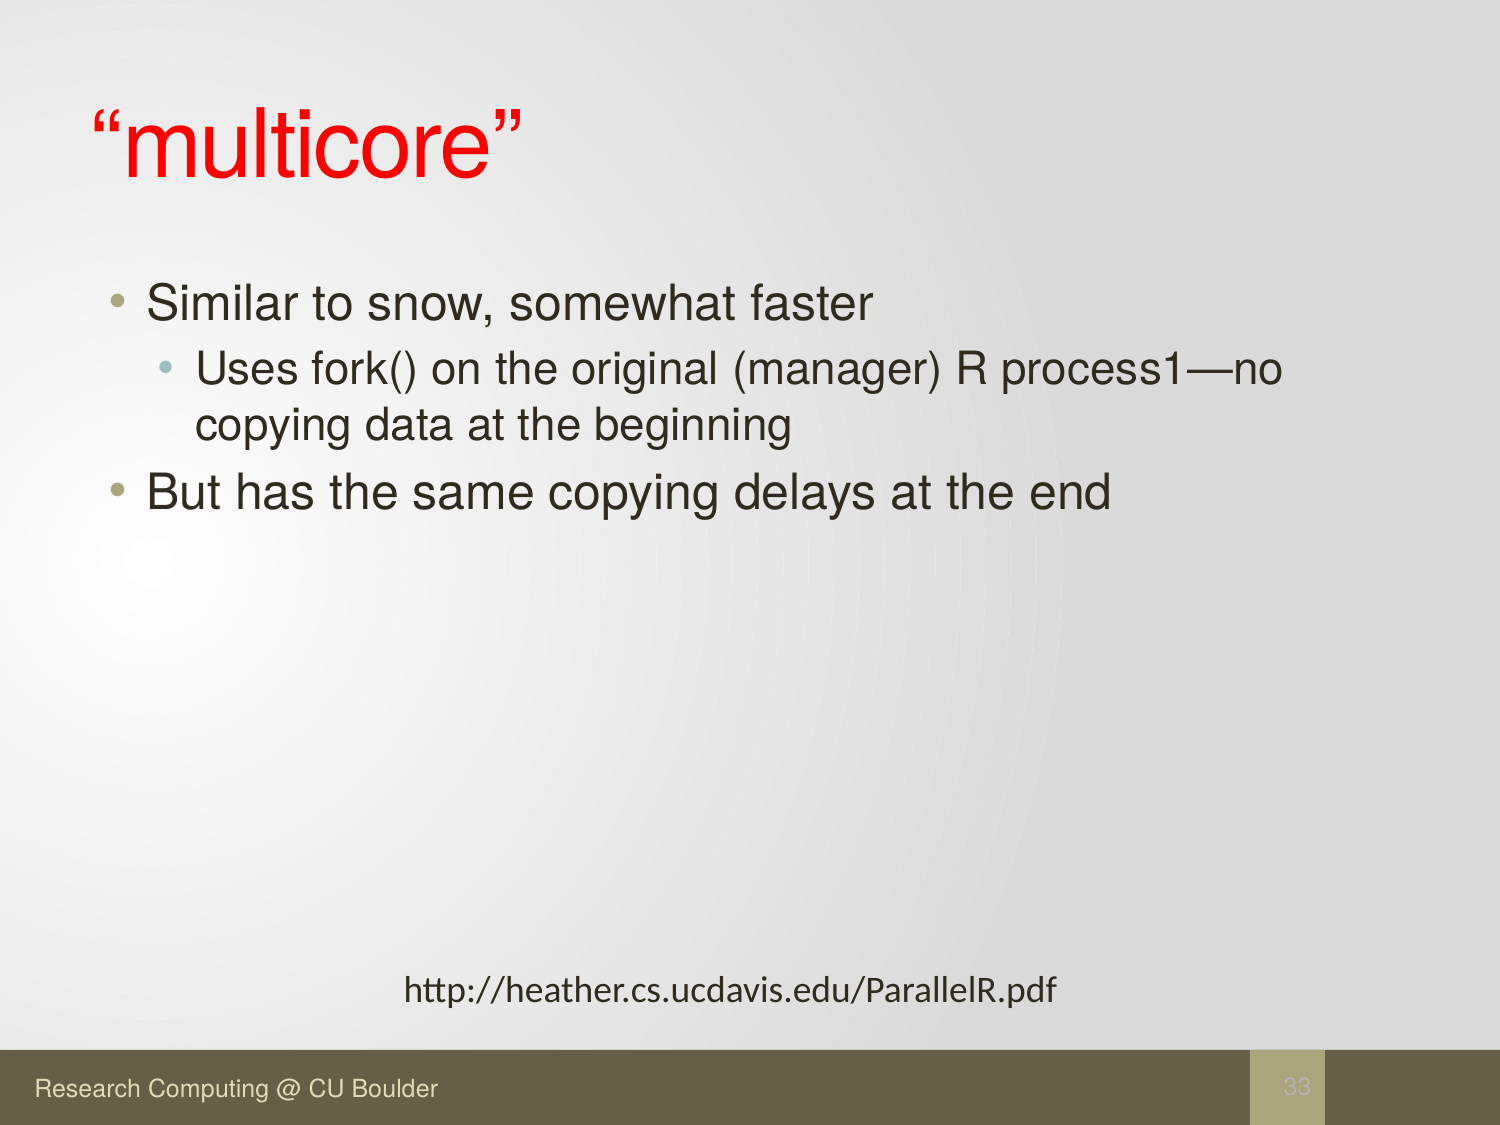

# “multicore”
Similar to snow, somewhat faster
Uses fork() on the original (manager) R process1—no copying data at the beginning
But has the same copying delays at the end
http://heather.cs.ucdavis.edu/ParallelR.pdf
33